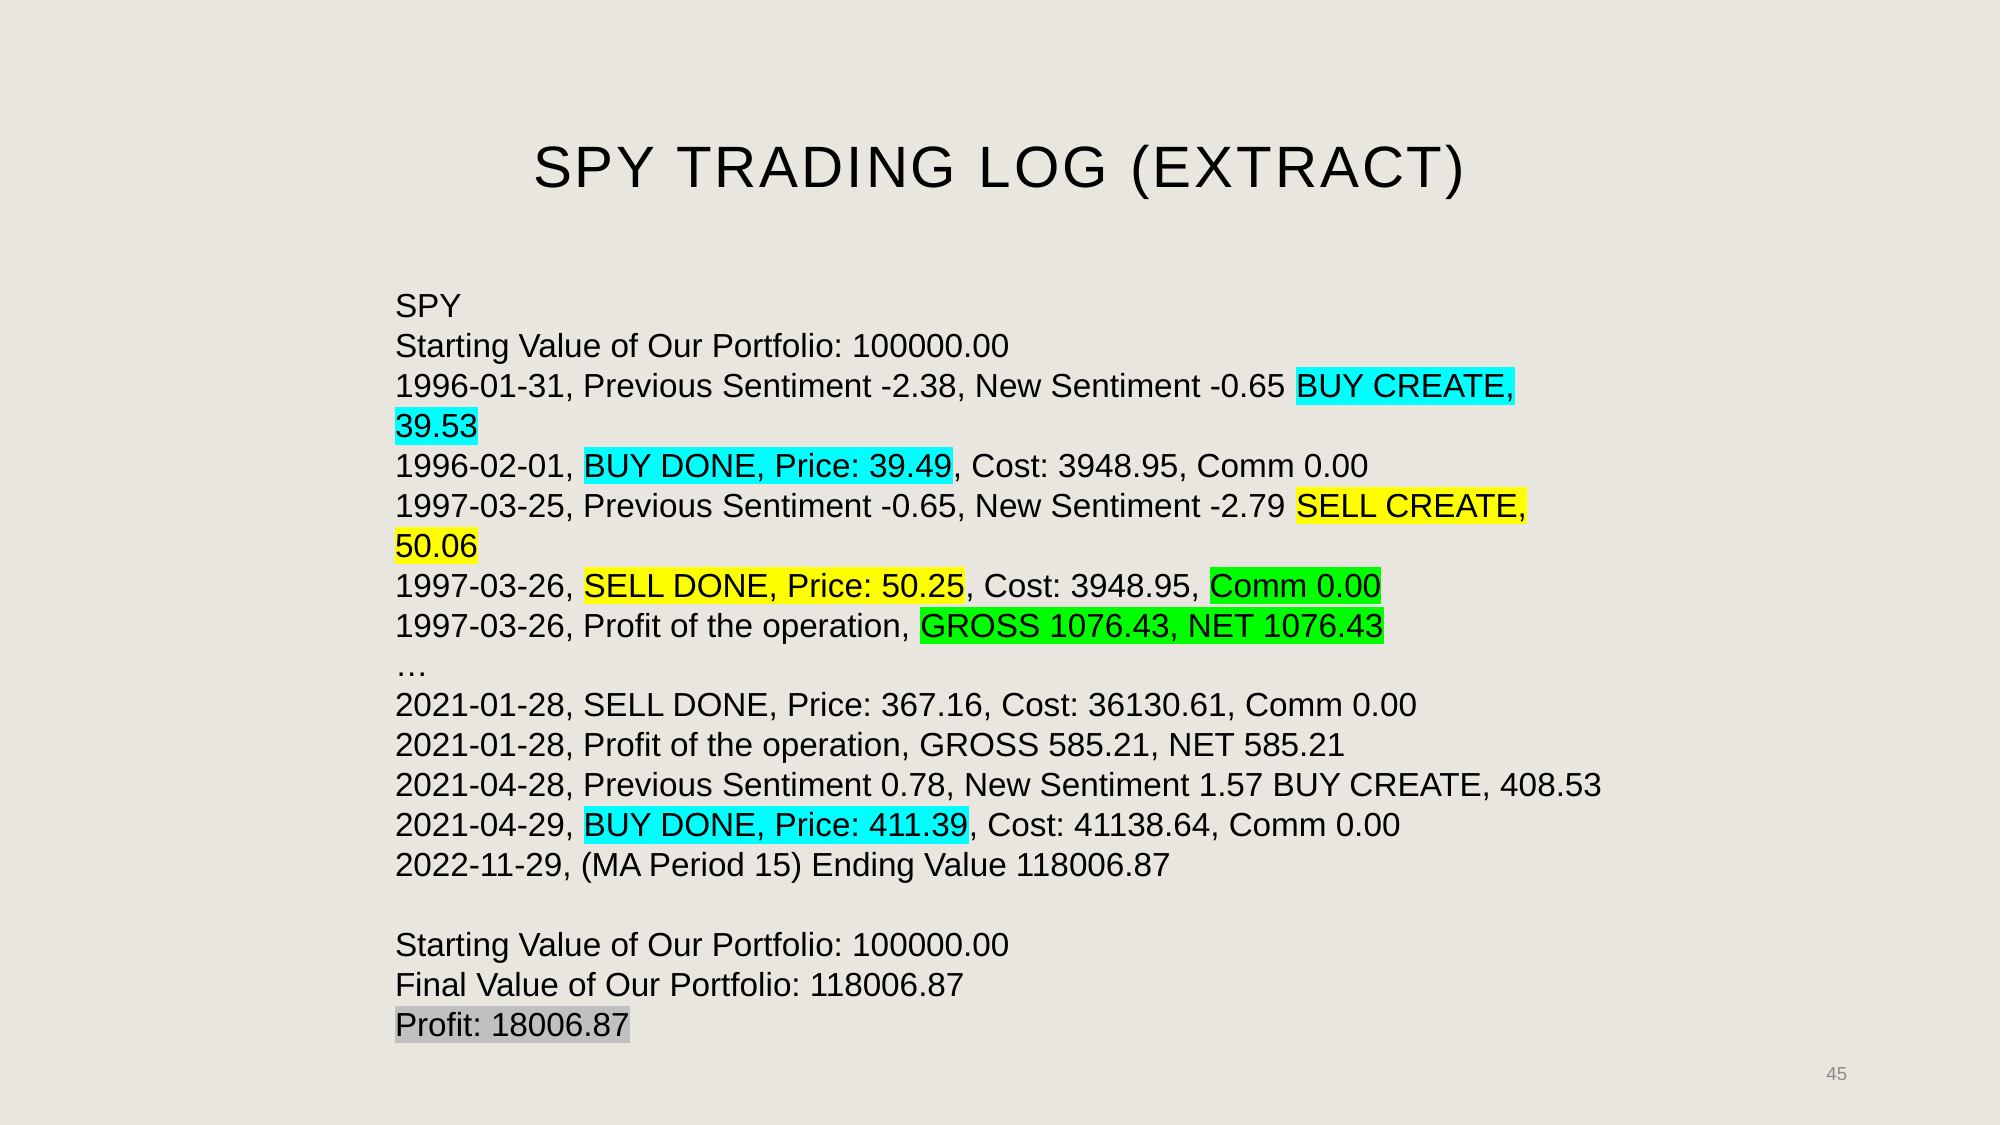

# SPY Trading Log (Extract)
SPY
Starting Value of Our Portfolio: 100000.00
1996-01-31, Previous Sentiment -2.38, New Sentiment -0.65 BUY CREATE, 39.53
1996-02-01, BUY DONE, Price: 39.49, Cost: 3948.95, Comm 0.00
1997-03-25, Previous Sentiment -0.65, New Sentiment -2.79 SELL CREATE, 50.06
1997-03-26, SELL DONE, Price: 50.25, Cost: 3948.95, Comm 0.00
1997-03-26, Profit of the operation, GROSS 1076.43, NET 1076.43
…
2021-01-28, SELL DONE, Price: 367.16, Cost: 36130.61, Comm 0.00
2021-01-28, Profit of the operation, GROSS 585.21, NET 585.21
2021-04-28, Previous Sentiment 0.78, New Sentiment 1.57 BUY CREATE, 408.53
2021-04-29, BUY DONE, Price: 411.39, Cost: 41138.64, Comm 0.00
2022-11-29, (MA Period 15) Ending Value 118006.87

Starting Value of Our Portfolio: 100000.00
Final Value of Our Portfolio: 118006.87
Profit: 18006.87

45